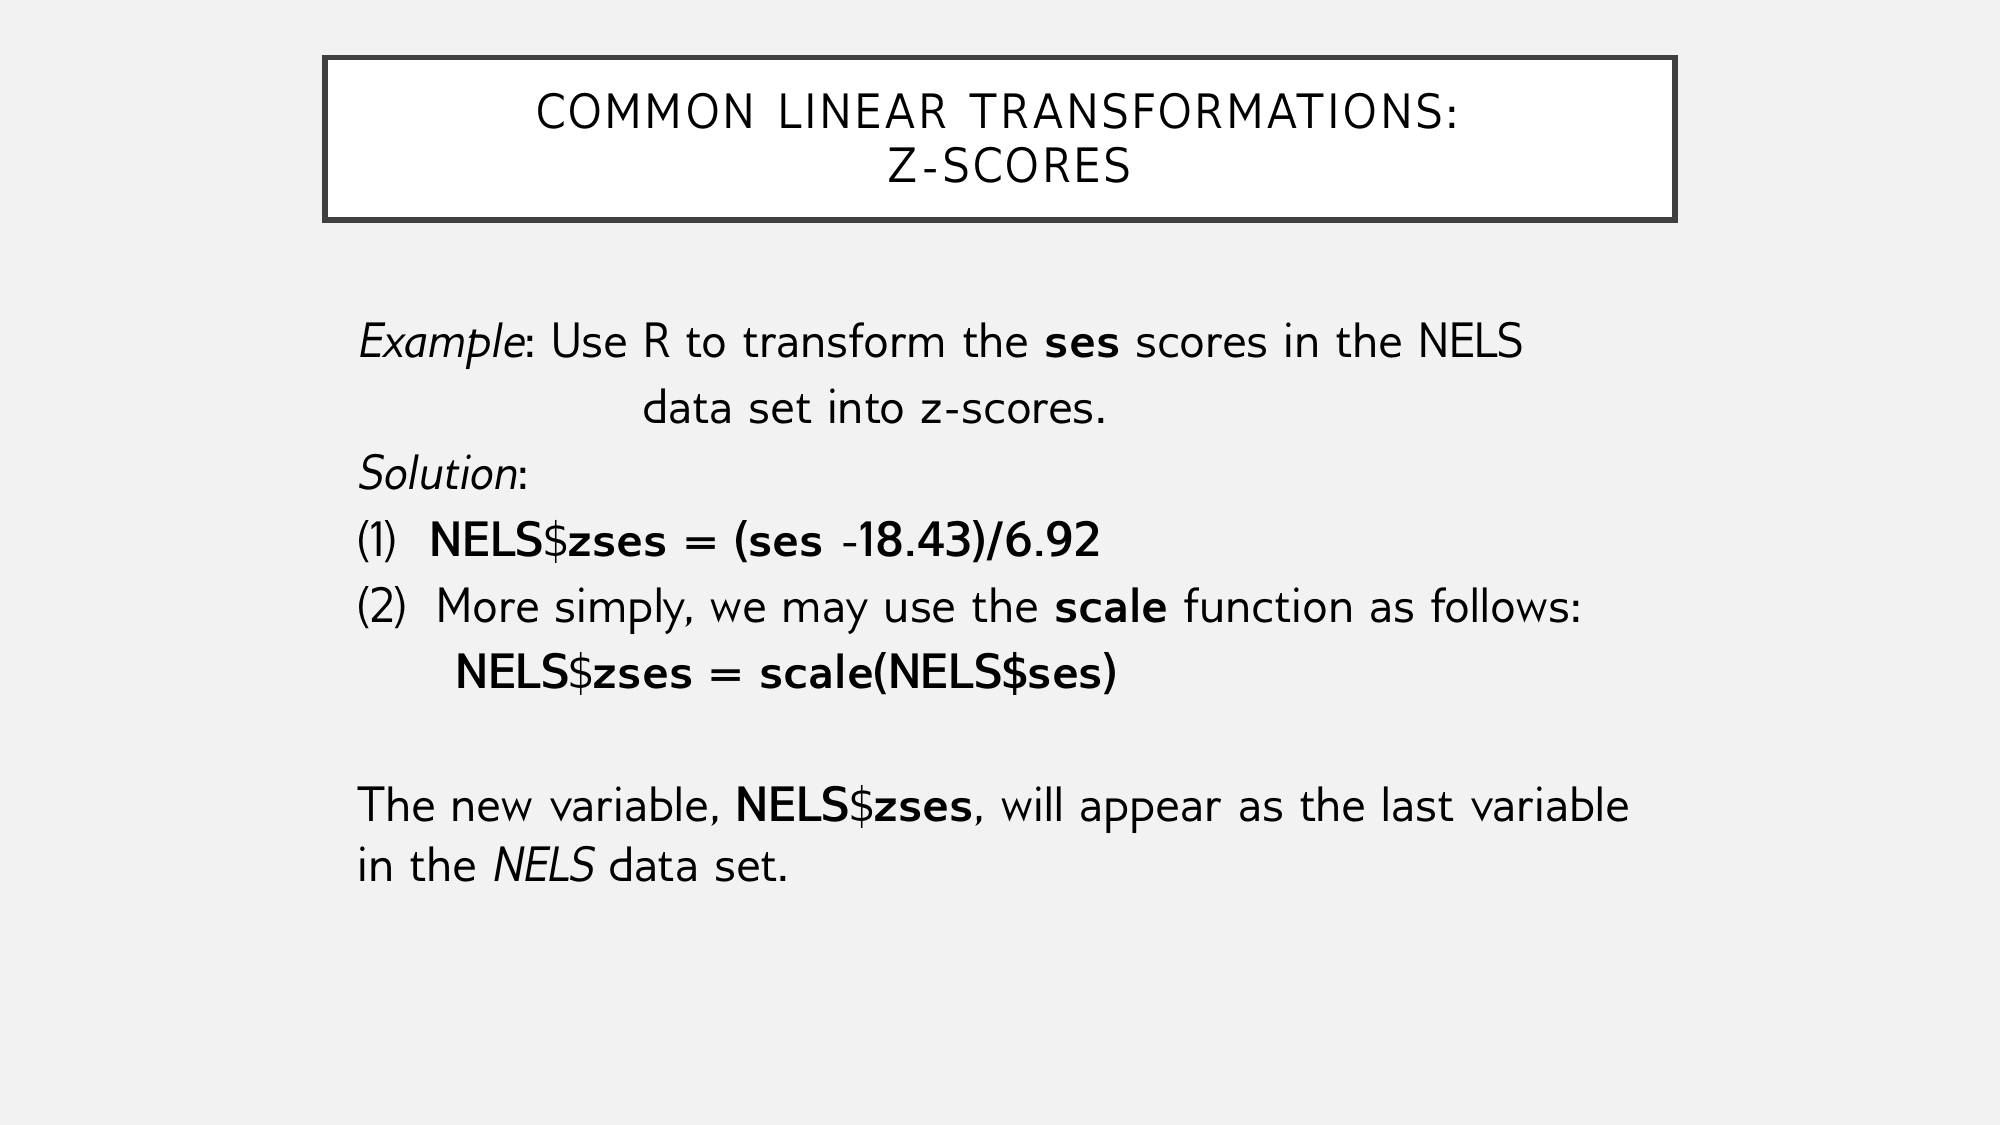

Common Linear Transformations:
 z-scores
Example: Use R to transform the ses scores in the NELS
                   data set into z-scores.
Solution:
(1)  NELS$zses = (ses -18.43)/6.92
(2)  More simply, we may use the scale function as follows:
      NELS$zses = scale(NELS$ses)

The new variable, NELS$zses, will appear as the last variable in the NELS data set.